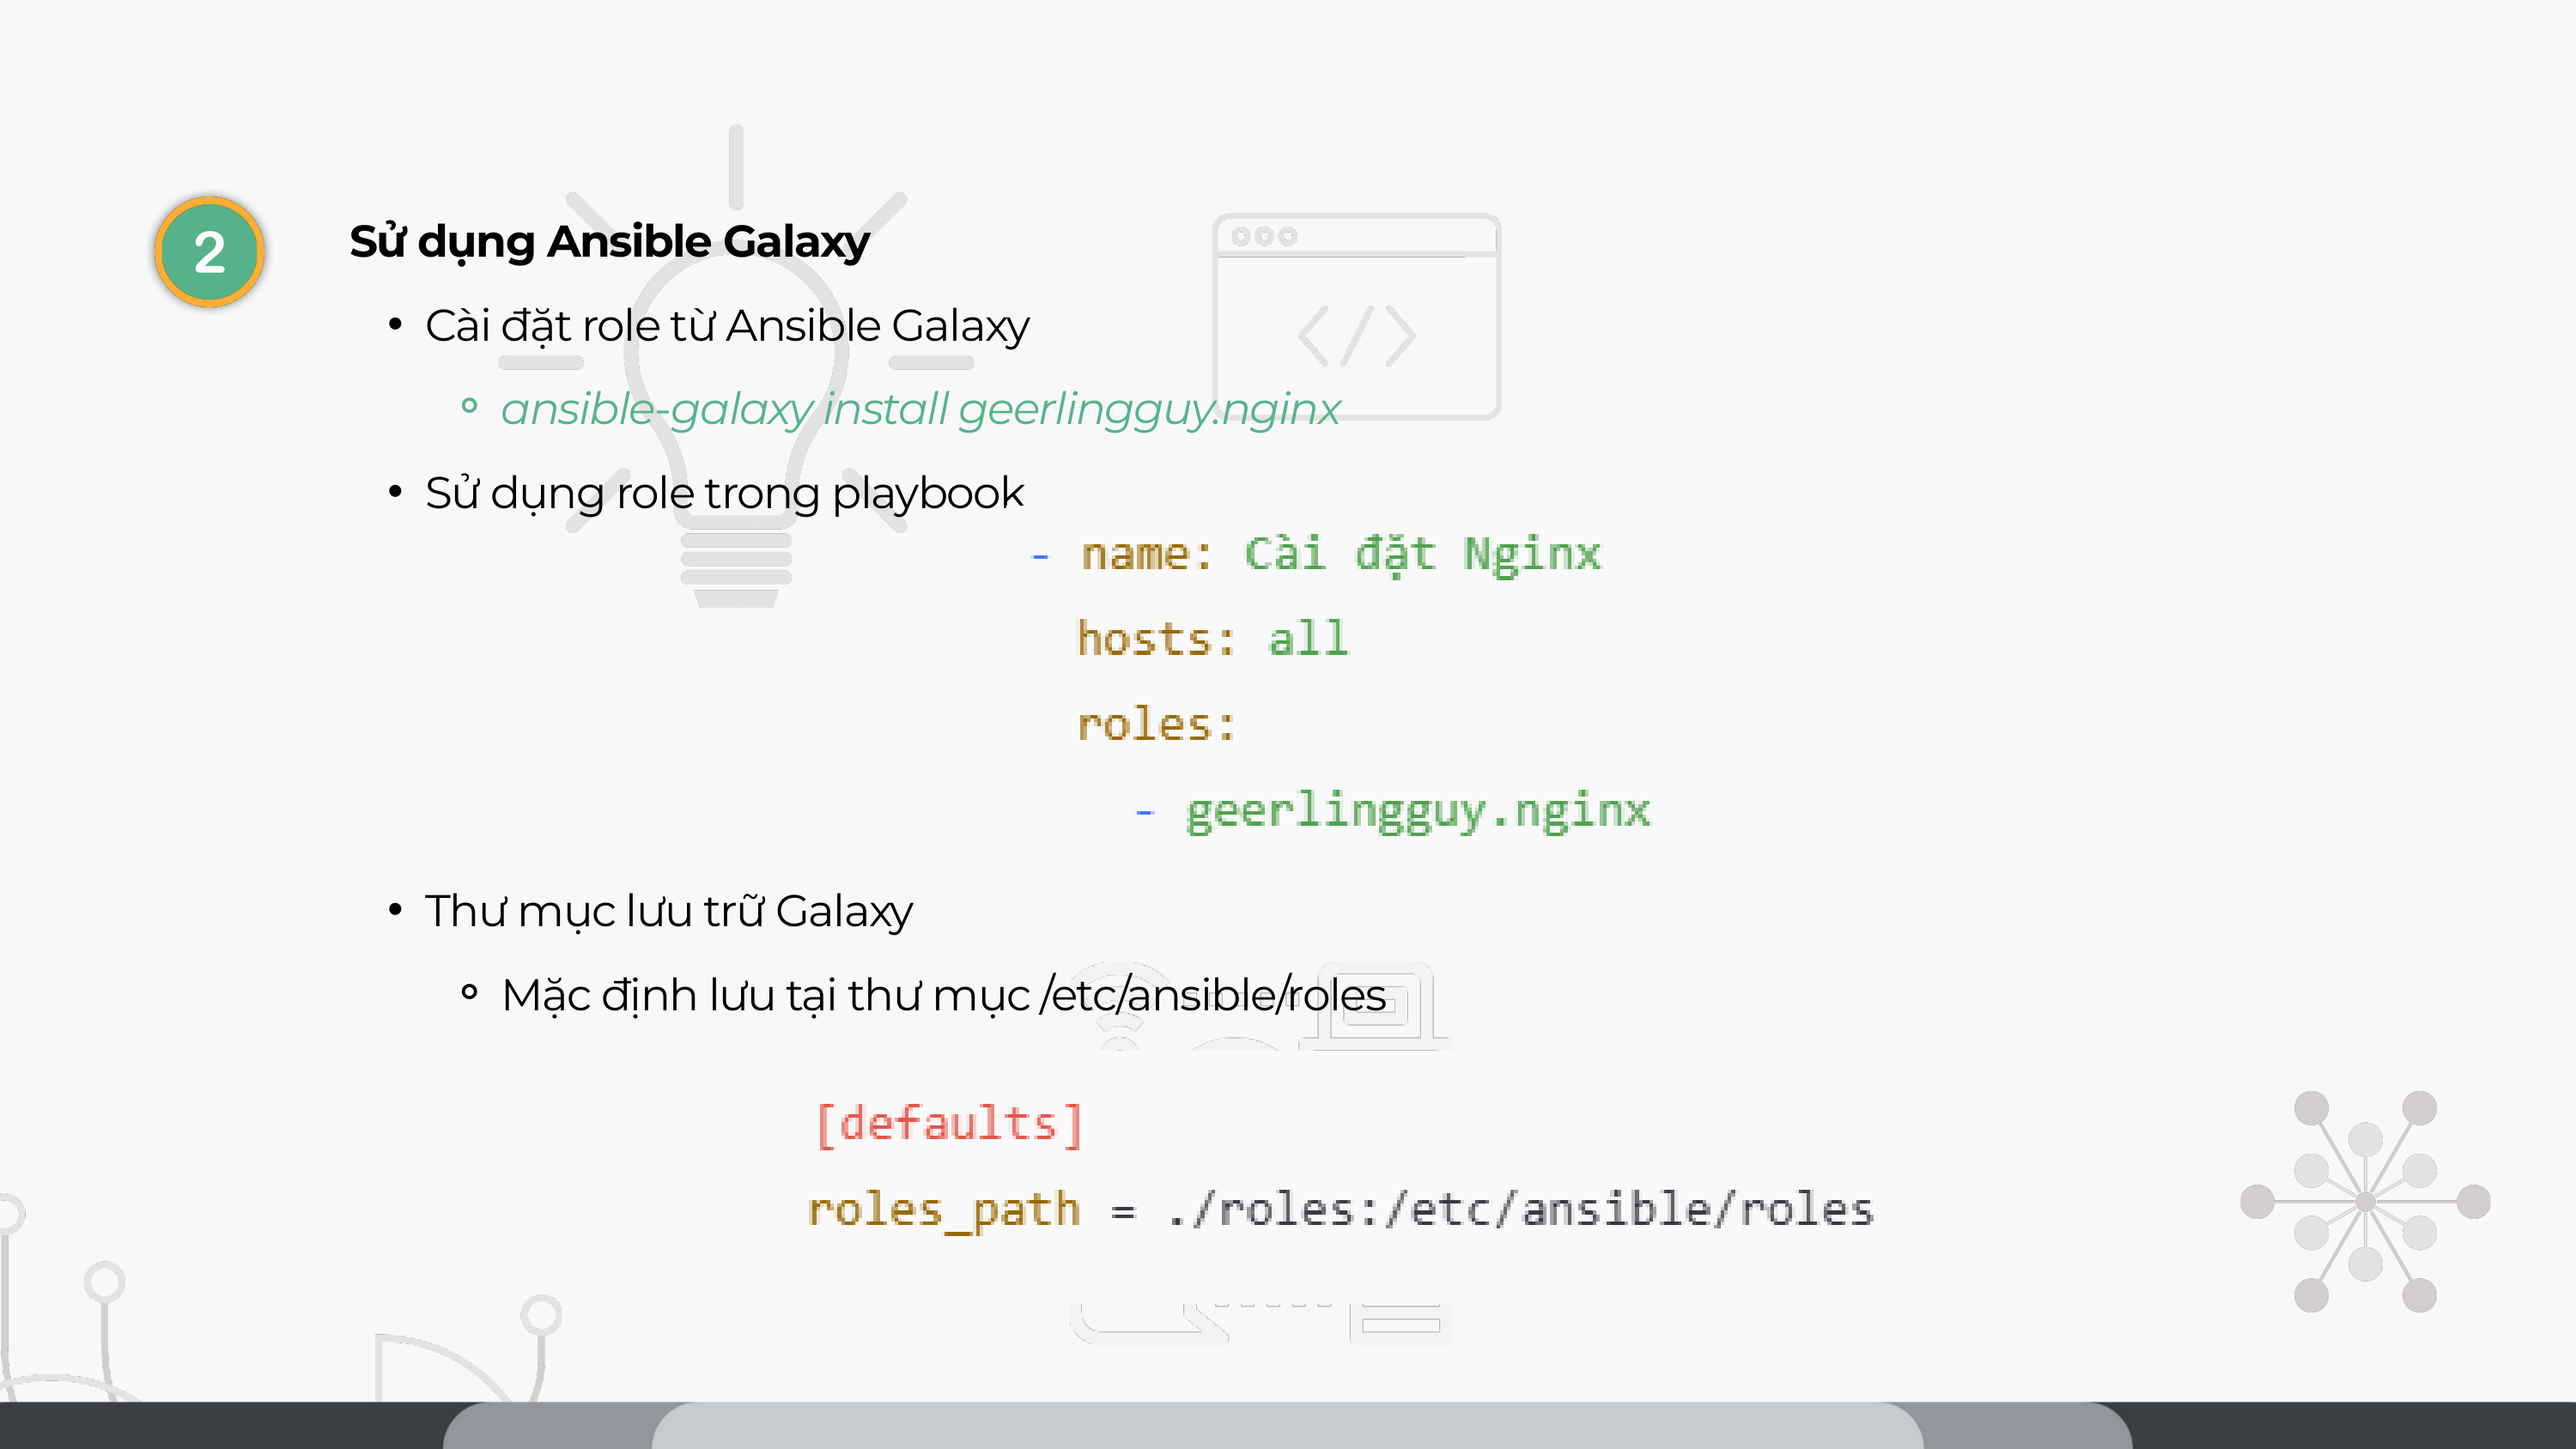

Sử dụng Ansible Galaxy
Cài đặt role từ Ansible Galaxy
ansible-galaxy install geerlingguy.nginx
Sử dụng role trong playbook

Thư mục lưu trữ Galaxy
Mặc định lưu tại thư mục /etc/ansible/roles